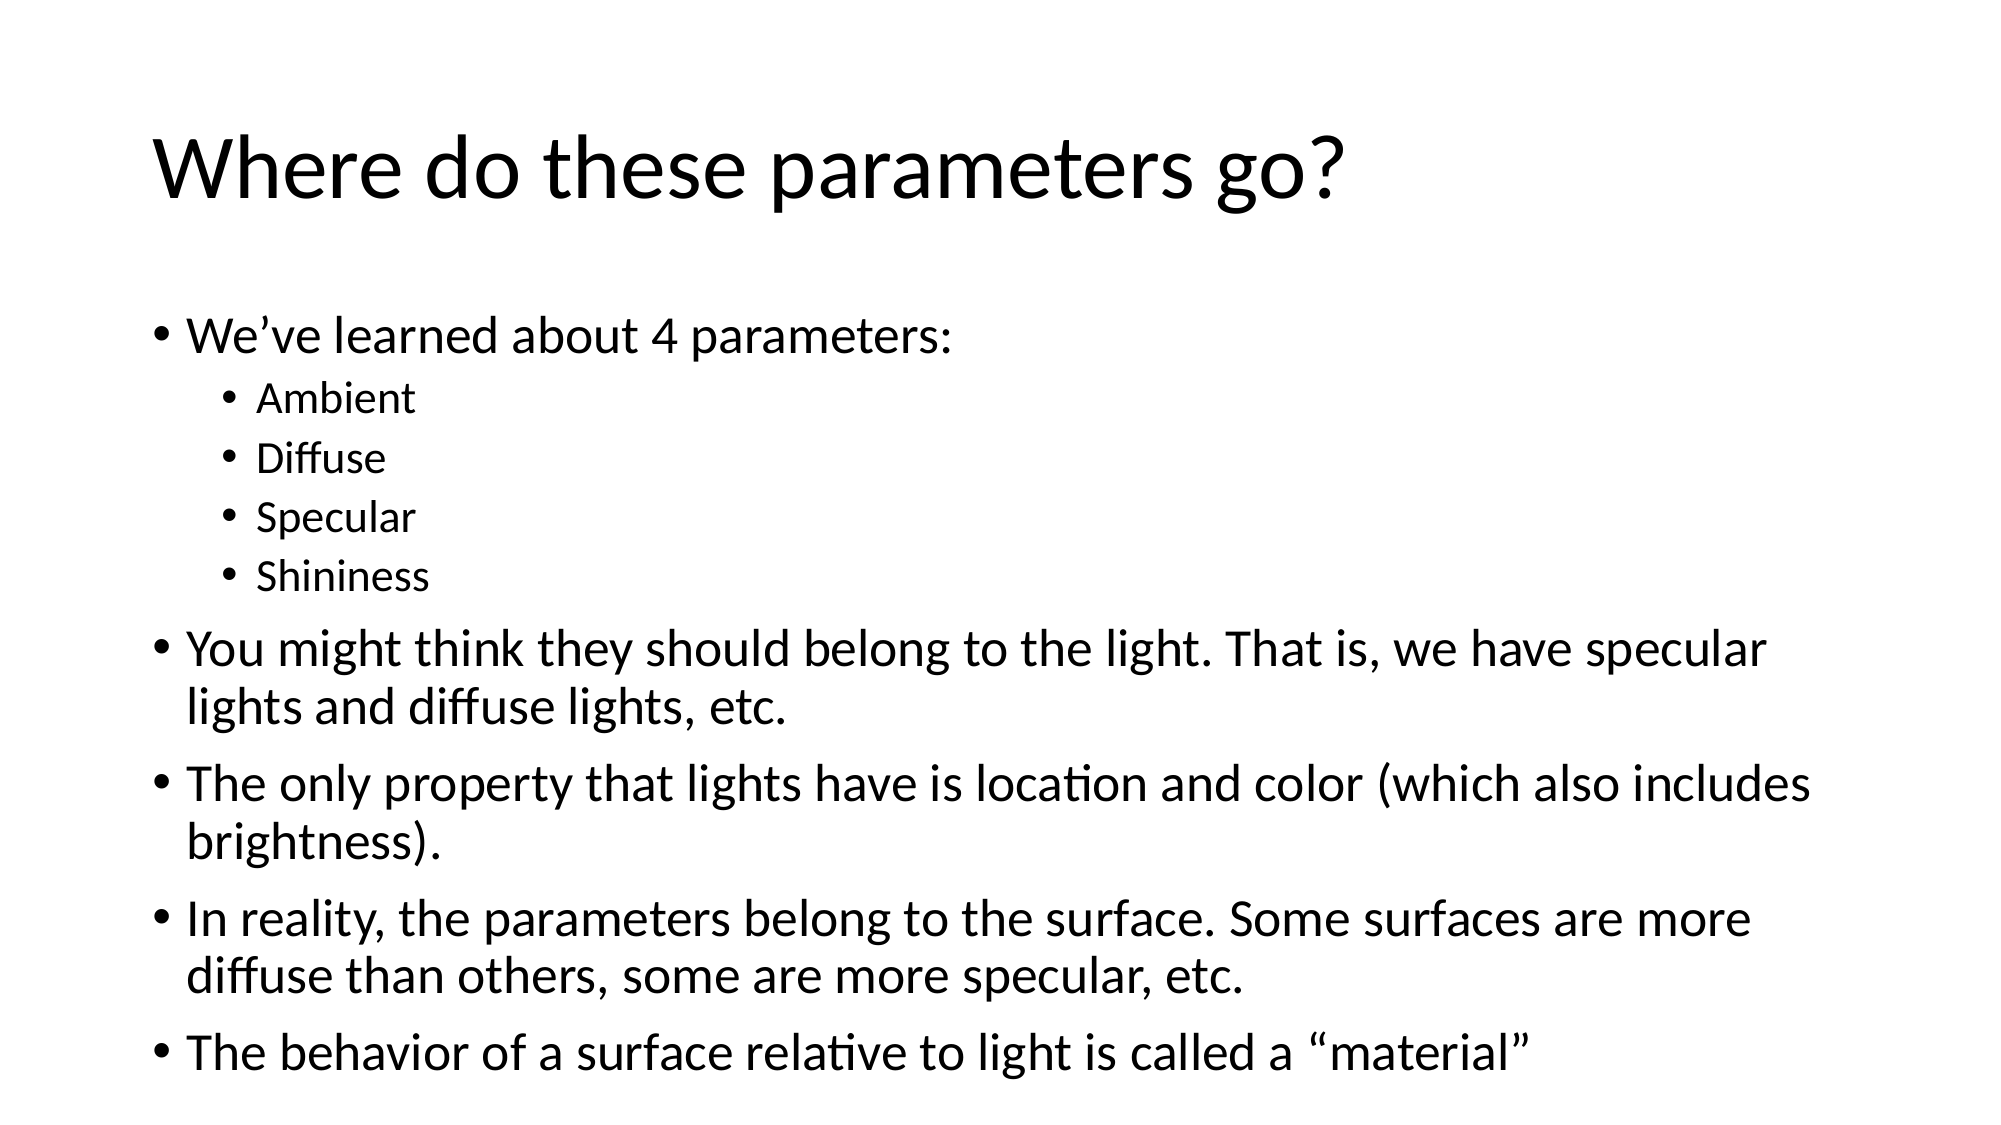

# Where do these parameters go?
We’ve learned about 4 parameters:
Ambient
Diffuse
Specular
Shininess
You might think they should belong to the light. That is, we have specular lights and diffuse lights, etc.
The only property that lights have is location and color (which also includes brightness).
In reality, the parameters belong to the surface. Some surfaces are more diffuse than others, some are more specular, etc.
The behavior of a surface relative to light is called a “material”